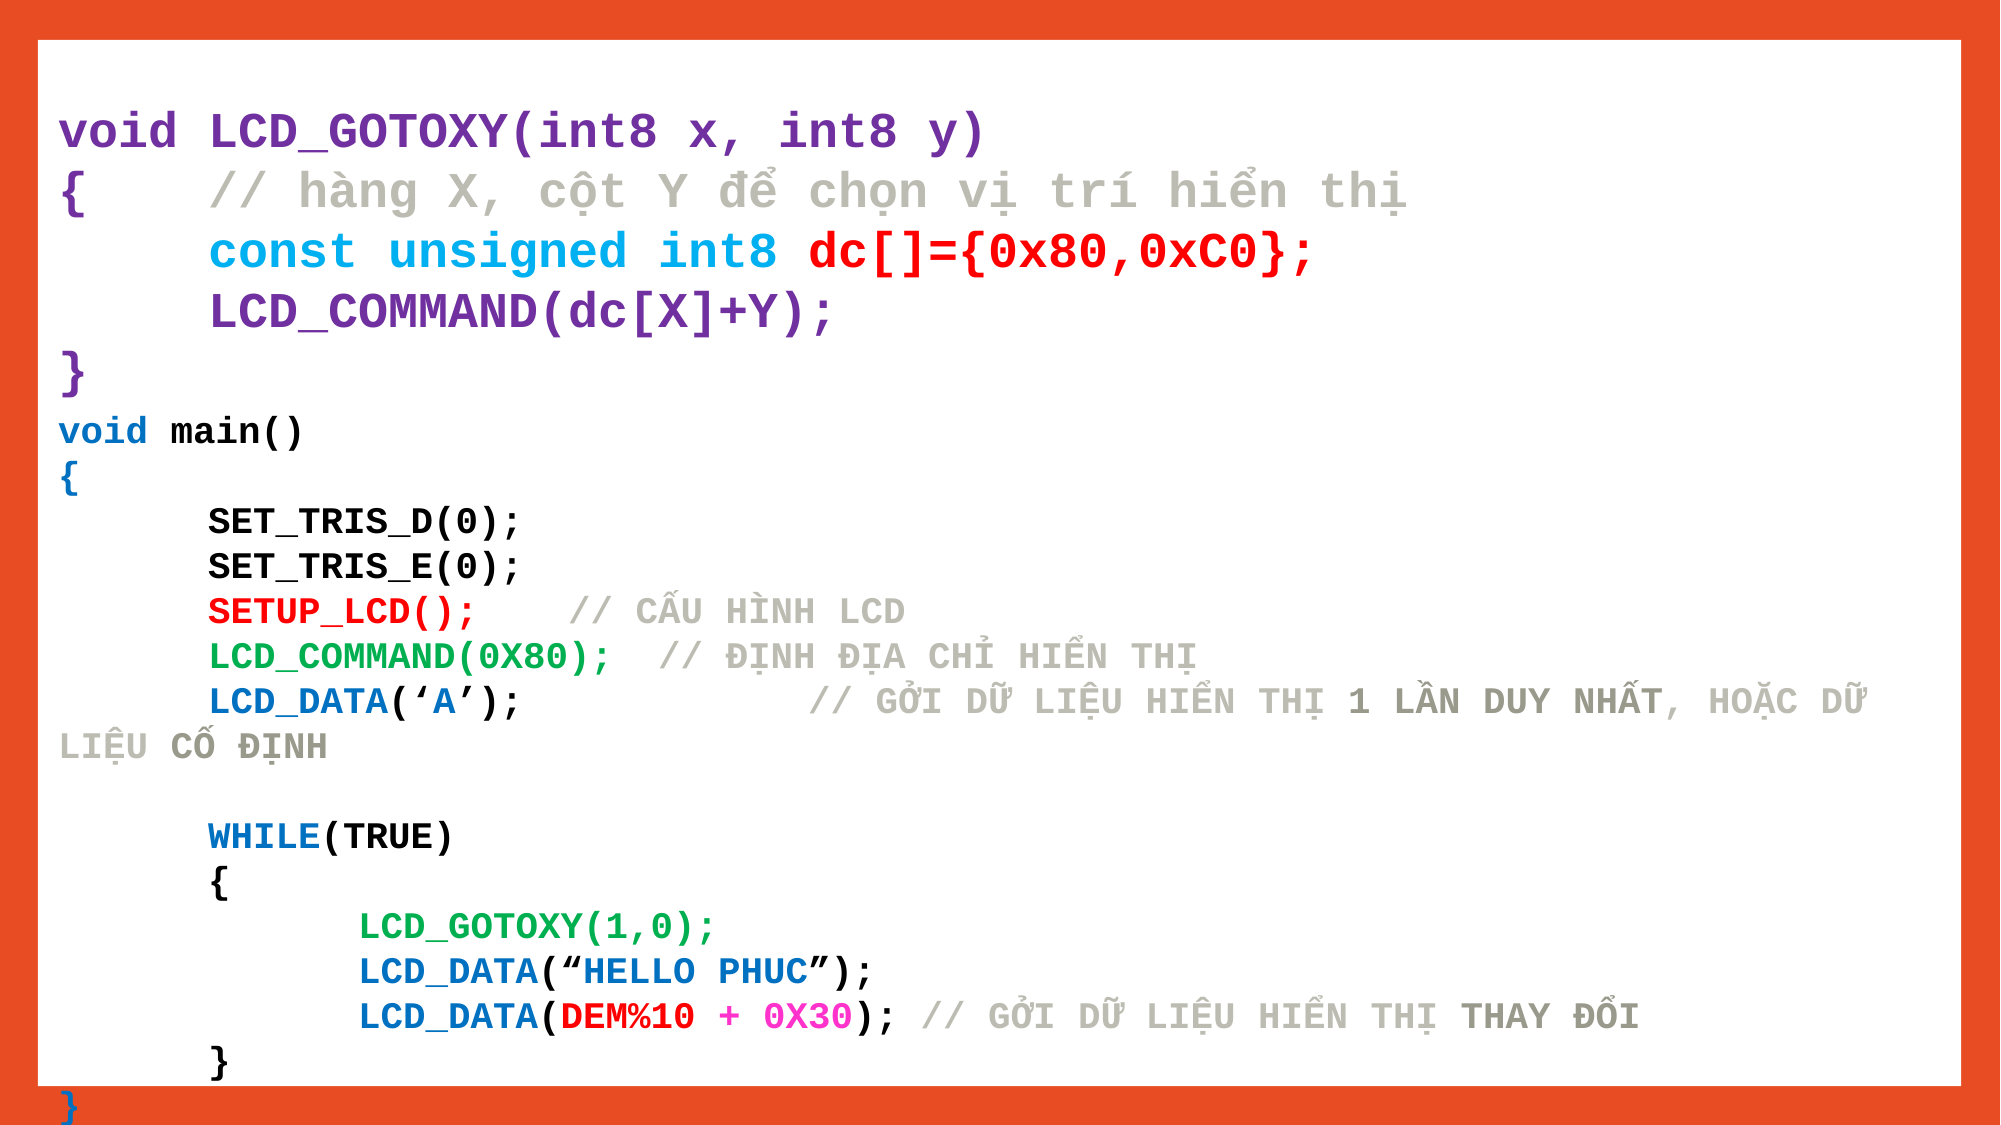

void LCD_GOTOXY(int8 x, int8 y)
{ 	// hàng X, cột Y để chọn vị trí hiển thị
	const unsigned int8 dc[]={0x80,0xC0};
	LCD_COMMAND(dc[X]+Y);
}
void main()
{
	SET_TRIS_D(0);
	SET_TRIS_E(0);
	SETUP_LCD();    // CẤU HÌNH LCD
	LCD_COMMAND(0X80);  // ĐỊNH ĐỊA CHỈ HIỂN THỊ
	LCD_DATA(‘A’);		// GỞI DỮ LIỆU HIỂN THỊ 1 LẦN DUY NHẤT, HOẶC DỮ LIỆU CỐ ĐỊNH

	WHILE(TRUE)
	{
		LCD_GOTOXY(1,0);
		LCD_DATA(“HELLO PHUC”);
		LCD_DATA(DEM%10 + 0X30); // GỞI DỮ LIỆU HIỂN THỊ THAY ĐỔI
	}
}